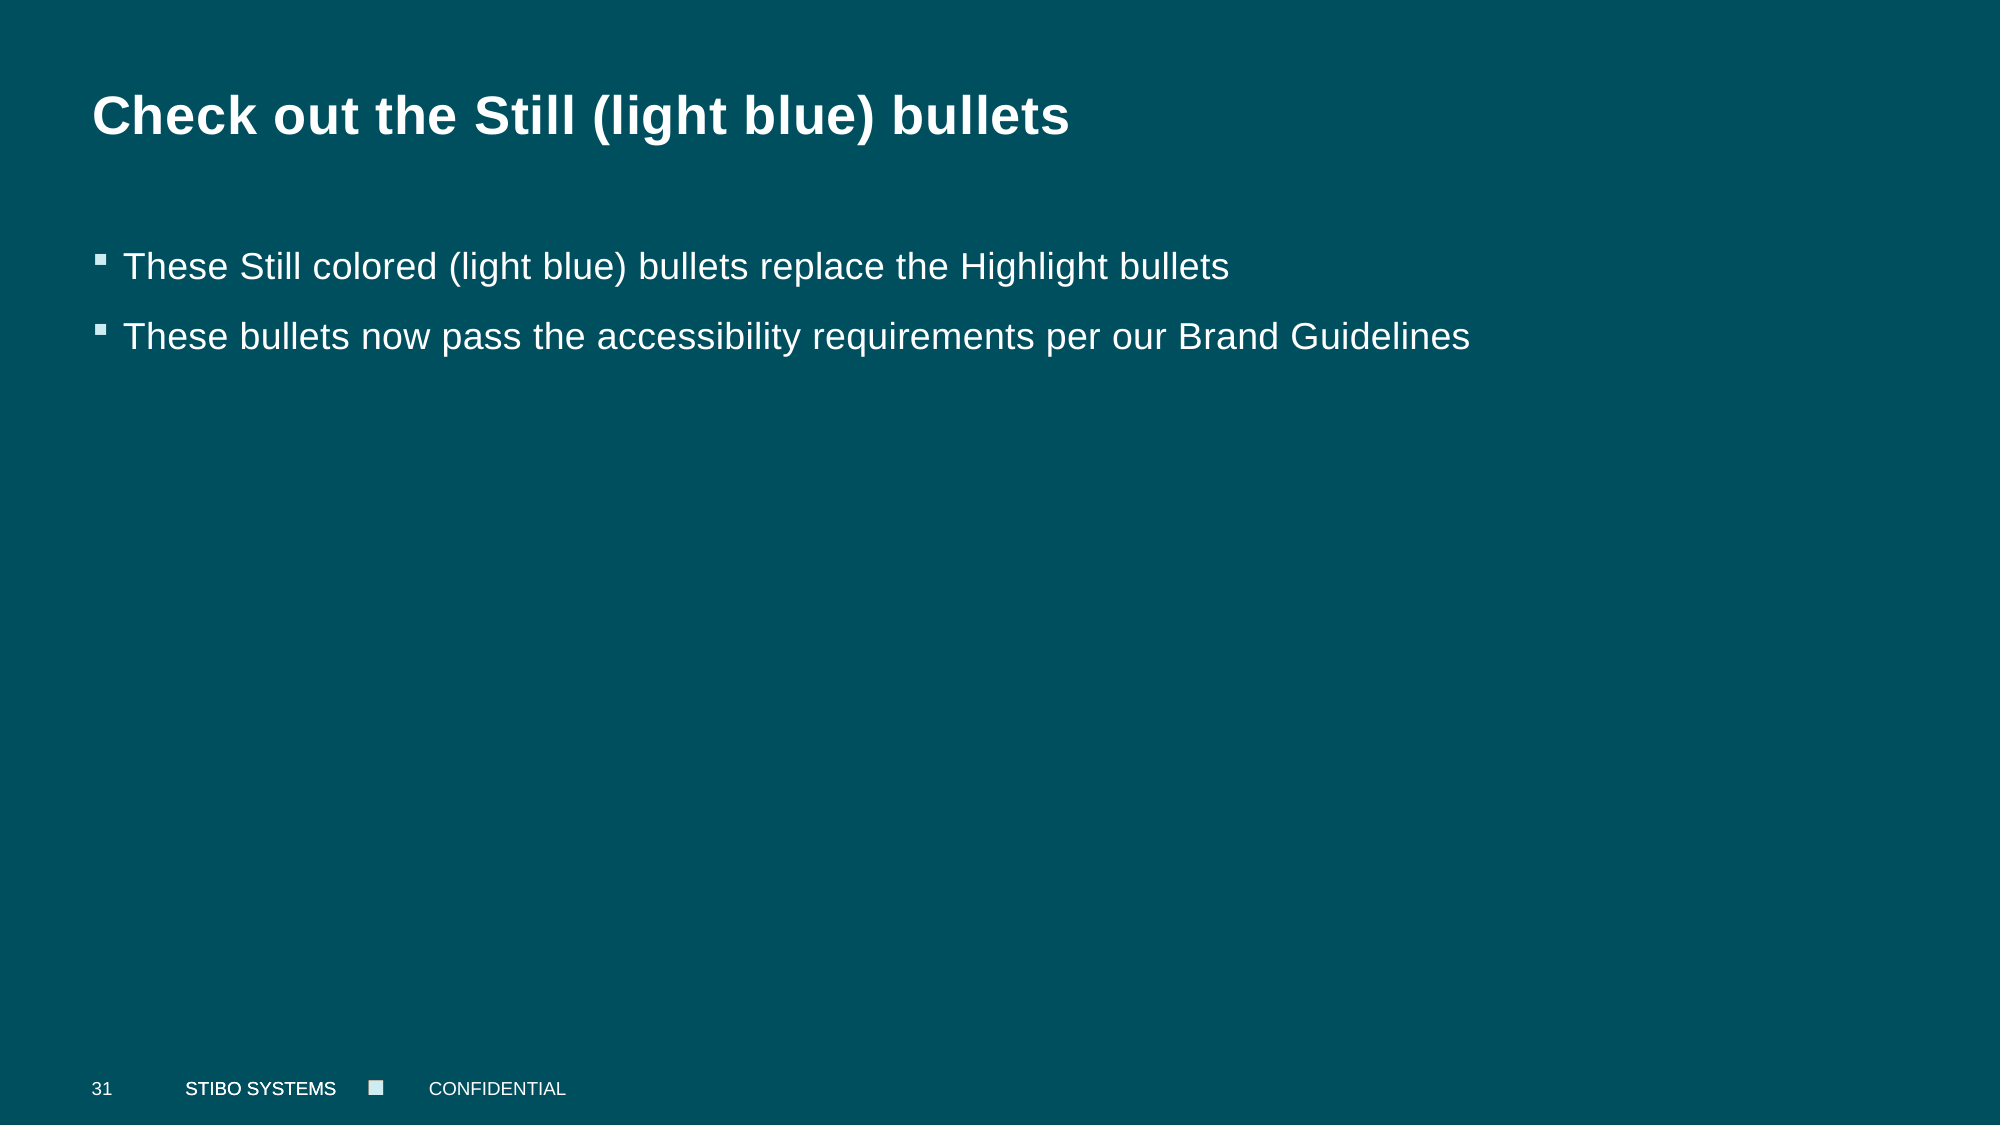

# Check out the Still (light blue) bullets
These Still colored (light blue) bullets replace the Highlight bullets
These bullets now pass the accessibility requirements per our Brand Guidelines
31
CONFIDENTIAL